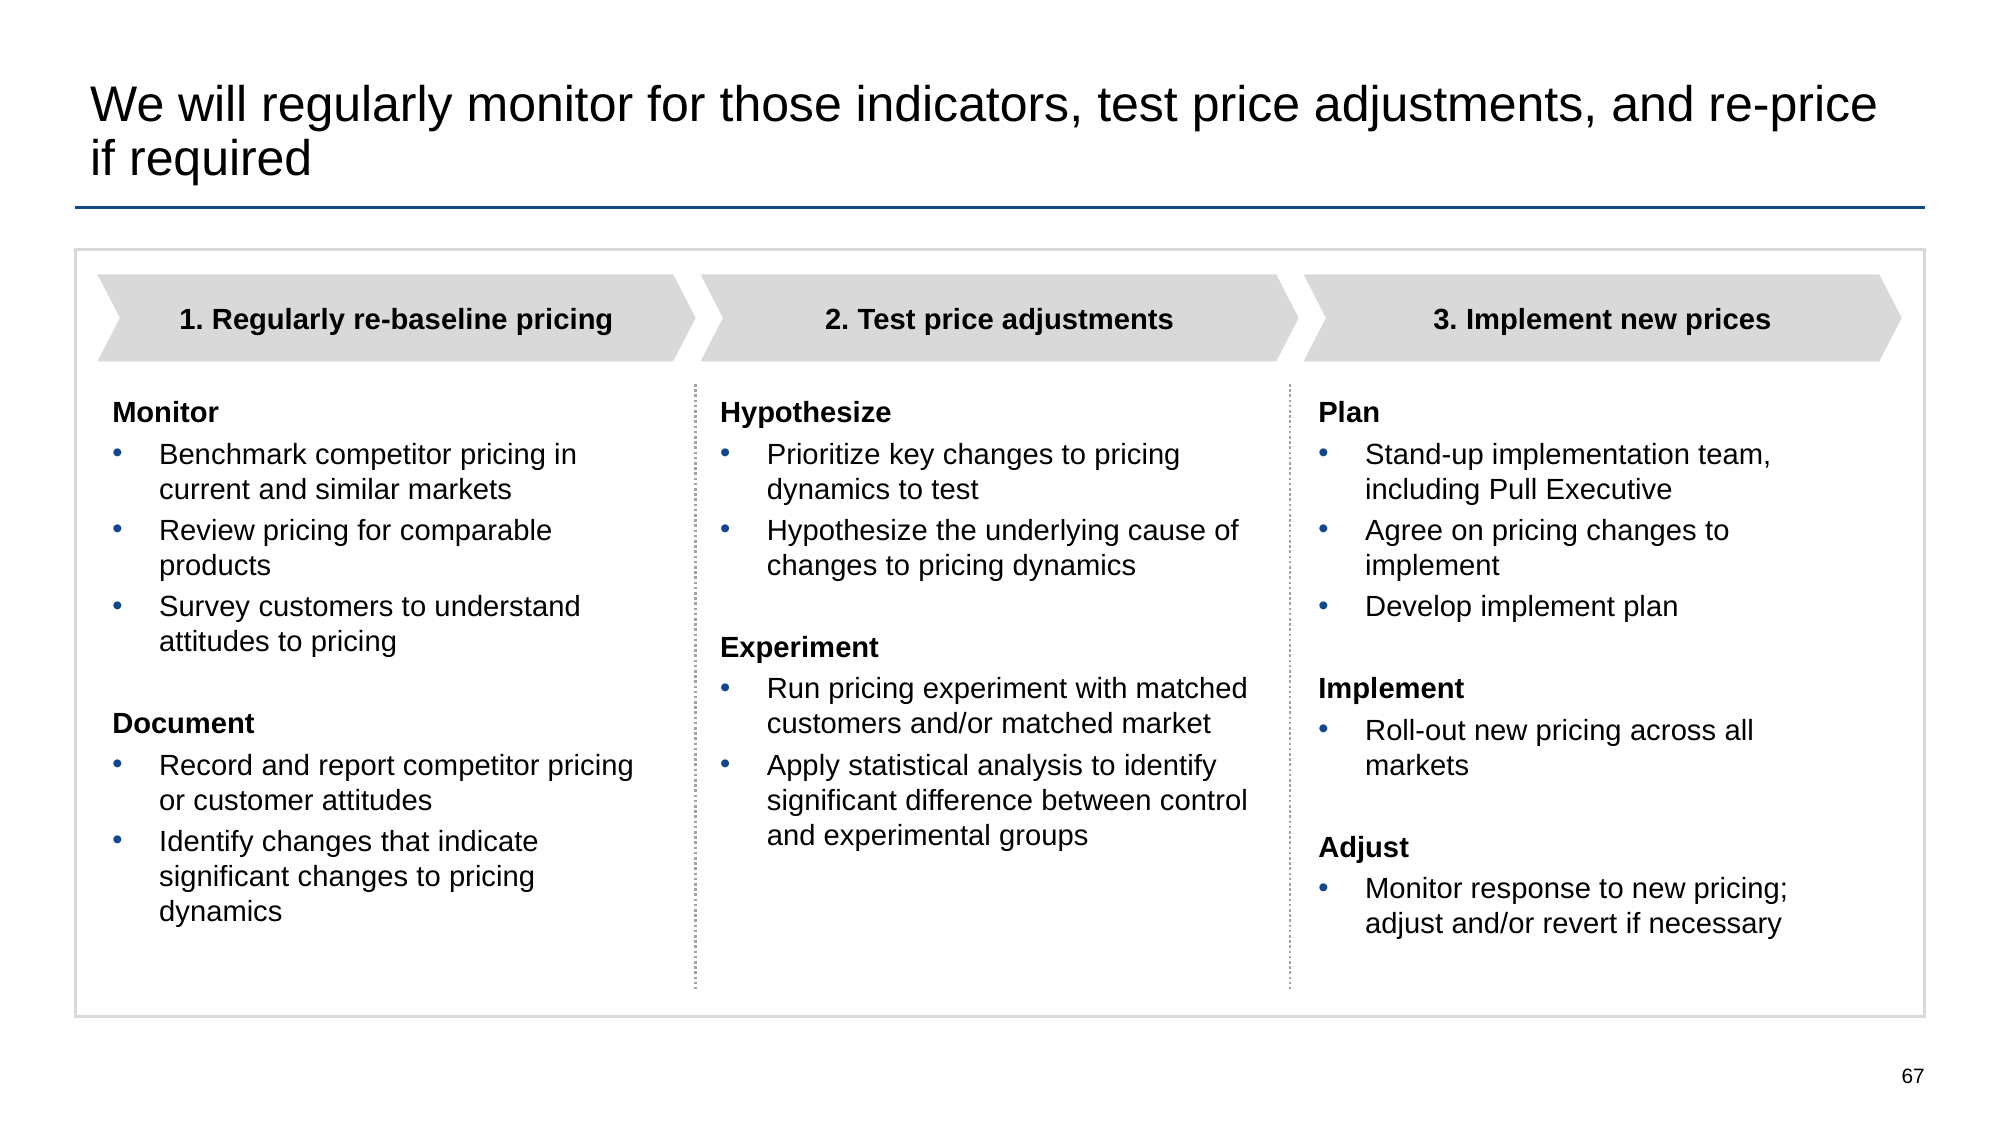

# We will regularly monitor for those indicators, test price adjustments, and re-price if required

3. Implement new prices
1. Regularly re-baseline pricing
2. Test price adjustments
Monitor
Benchmark competitor pricing in current and similar markets
Review pricing for comparable products
Survey customers to understand attitudes to pricing

Document
Record and report competitor pricing or customer attitudes
Identify changes that indicate significant changes to pricing dynamics
Hypothesize
Prioritize key changes to pricing dynamics to test
Hypothesize the underlying cause of changes to pricing dynamics

Experiment
Run pricing experiment with matched customers and/or matched market
Apply statistical analysis to identify significant difference between control and experimental groups

Plan
Stand-up implementation team, including Pull Executive
Agree on pricing changes to implement
Develop implement plan

Implement
Roll-out new pricing across all markets

Adjust
Monitor response to new pricing; adjust and/or revert if necessary